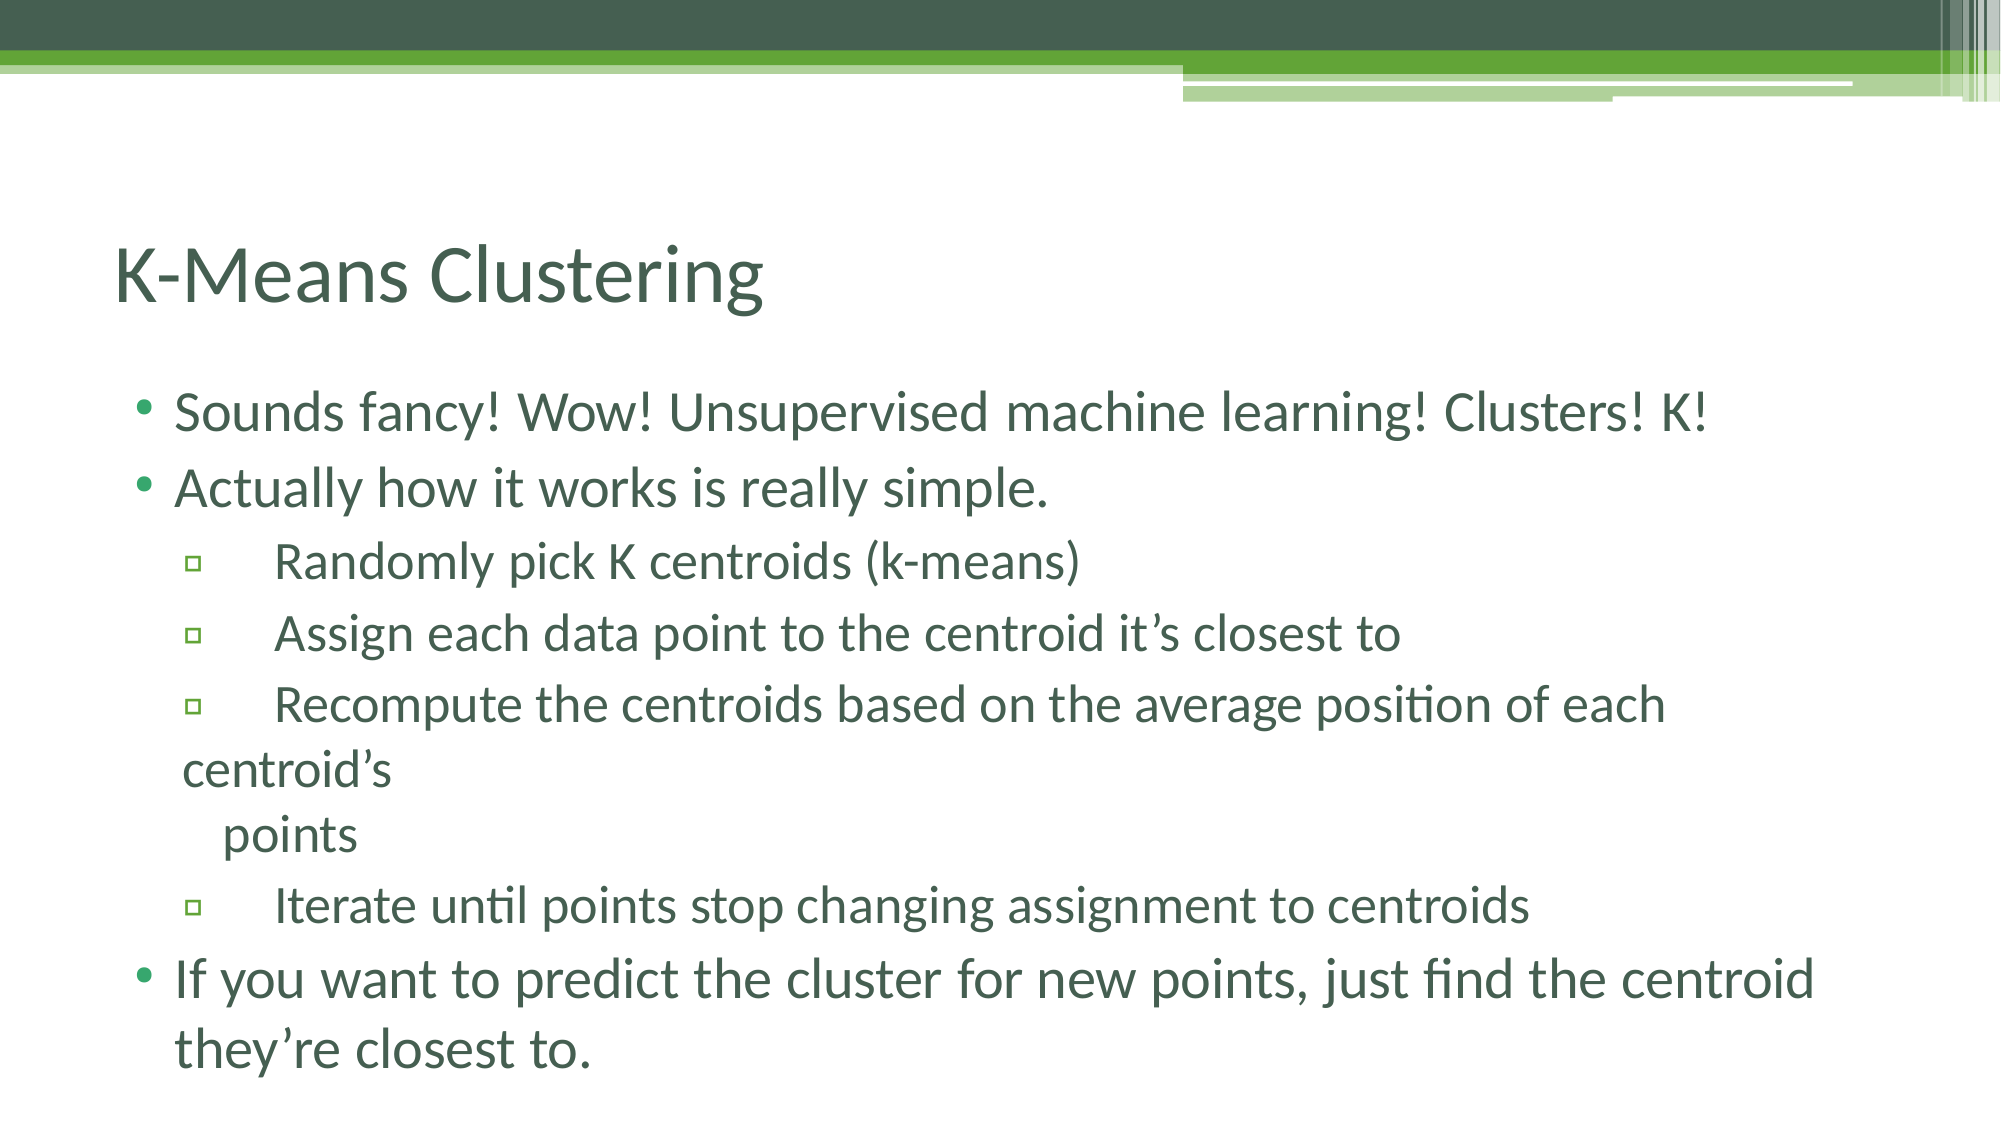

# K-Means Clustering
Sounds fancy! Wow! Unsupervised machine learning! Clusters! K!
Actually how it works is really simple.
▫	Randomly pick K centroids (k-means)
▫	Assign each data point to the centroid it’s closest to
▫	Recompute the centroids based on the average position of each centroid’s
points
▫	Iterate until points stop changing assignment to centroids
If you want to predict the cluster for new points, just find the centroid
they’re closest to.